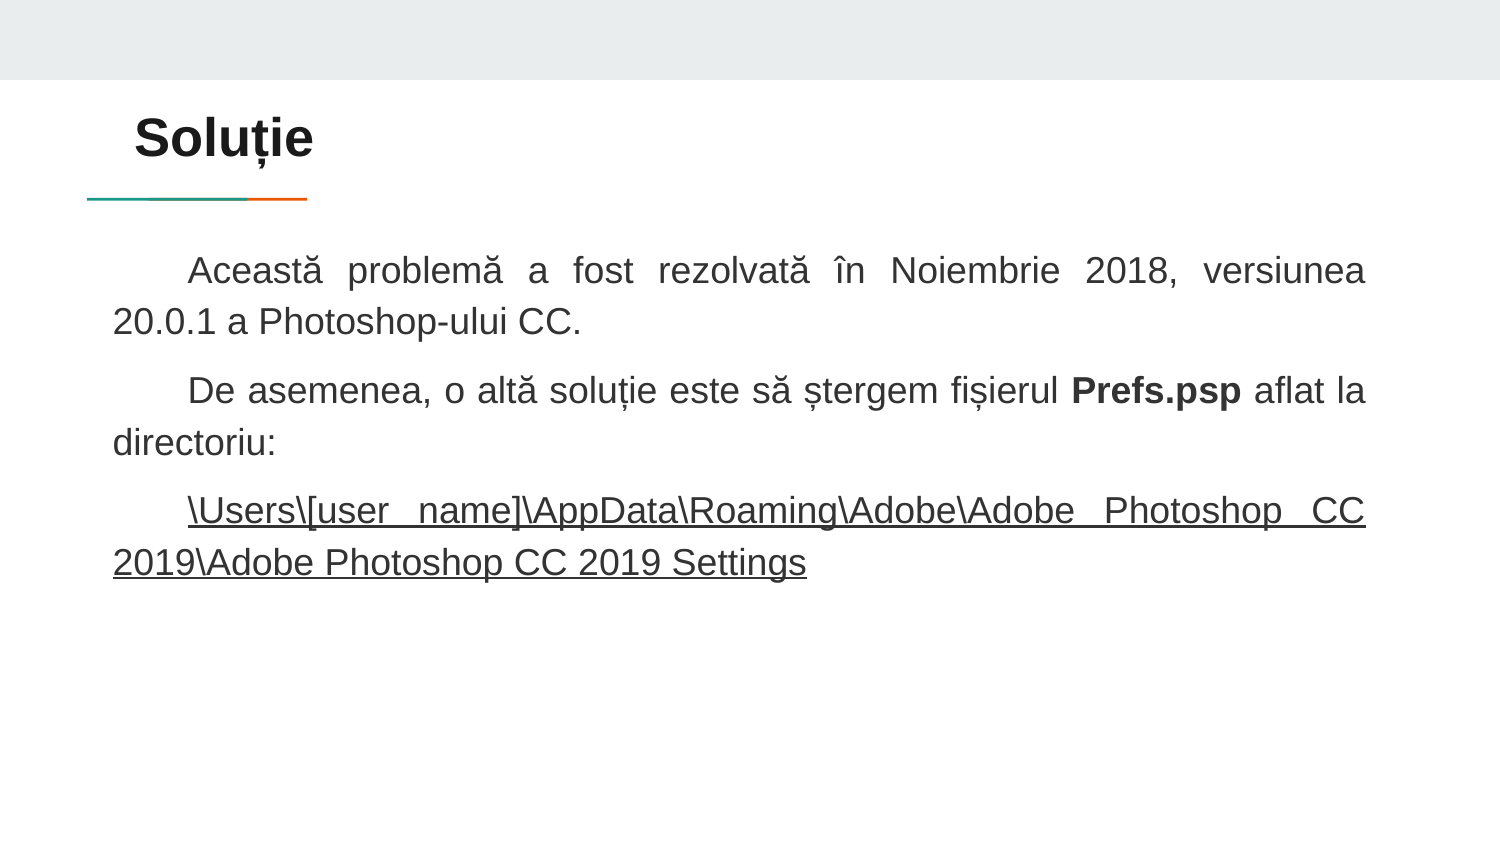

# Soluție
Această problemă a fost rezolvată în Noiembrie 2018, versiunea 20.0.1 a Photoshop-ului CC.
De asemenea, o altă soluție este să ștergem fișierul Prefs.psp aflat la directoriu:
\Users\[user name]\AppData\Roaming\Adobe\Adobe Photoshop CC 2019\Adobe Photoshop CC 2019 Settings